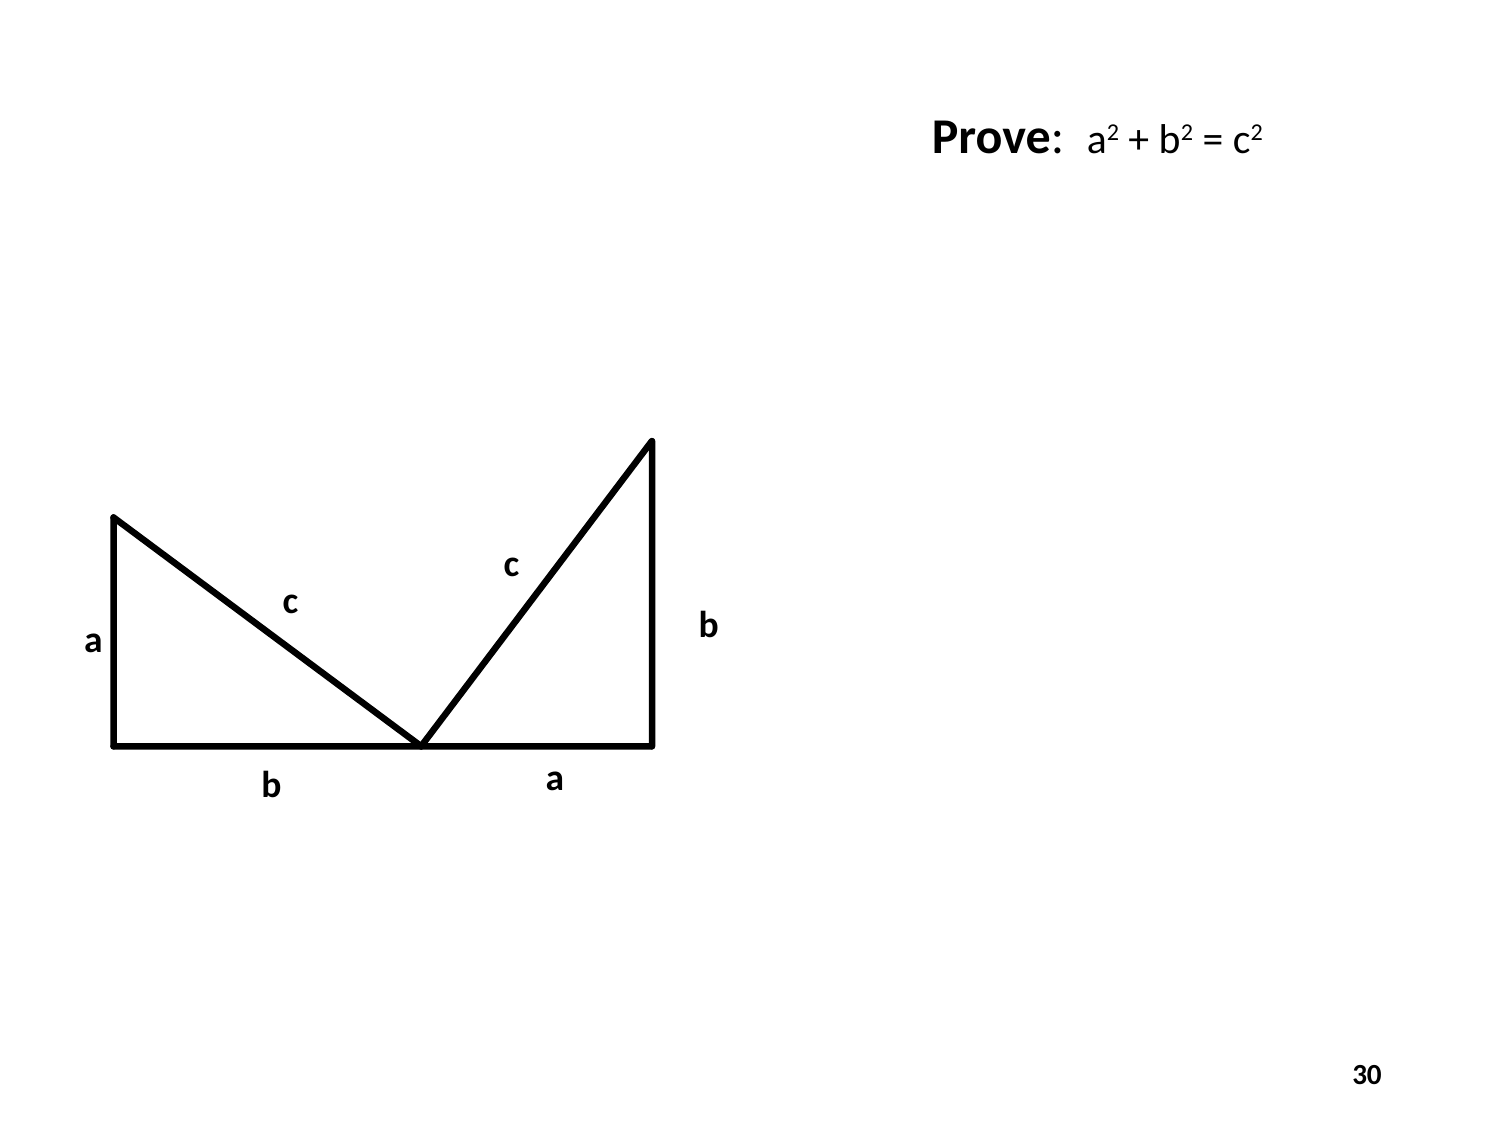

Prove:  a2 + b2 = c2

c
c
b
a

a
b
30